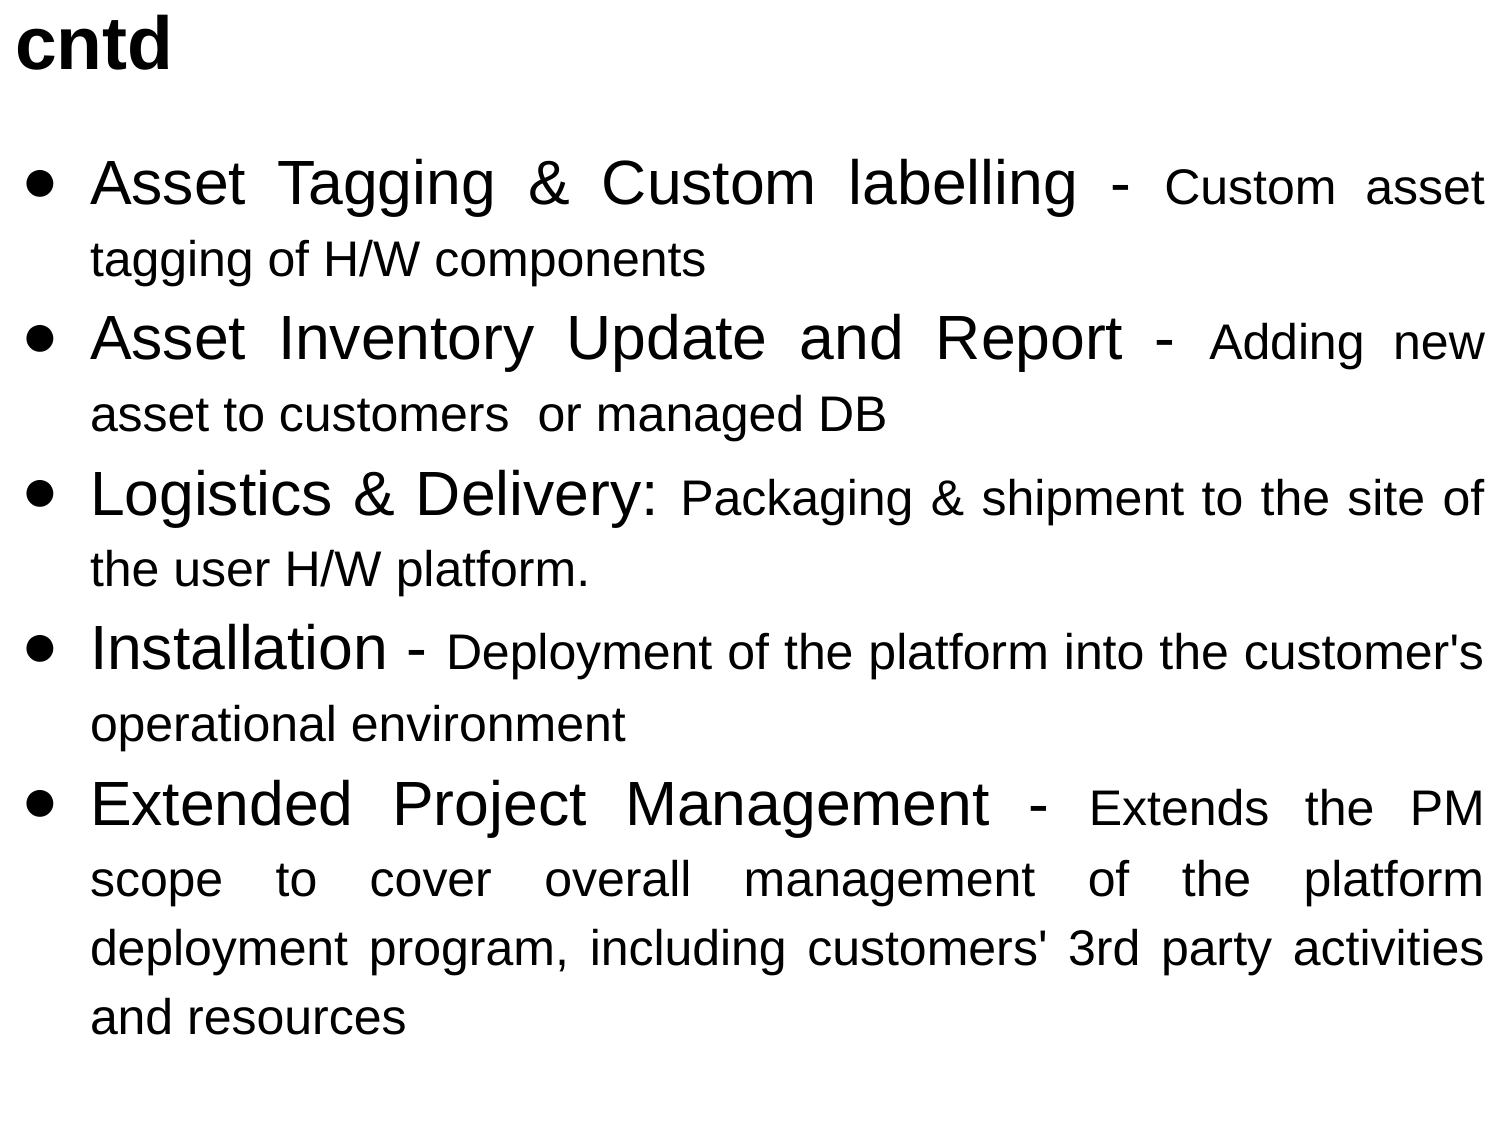

# cntd
Asset Tagging & Custom labelling - Custom asset tagging of H/W components
Asset Inventory Update and Report - Adding new asset to customers  or managed DB
Logistics & Delivery: Packaging & shipment to the site of the user H/W platform.
Installation - Deployment of the platform into the customer's operational environment
Extended Project Management - Extends the PM scope to cover overall management of the platform deployment program, including customers' 3rd party activities and resources